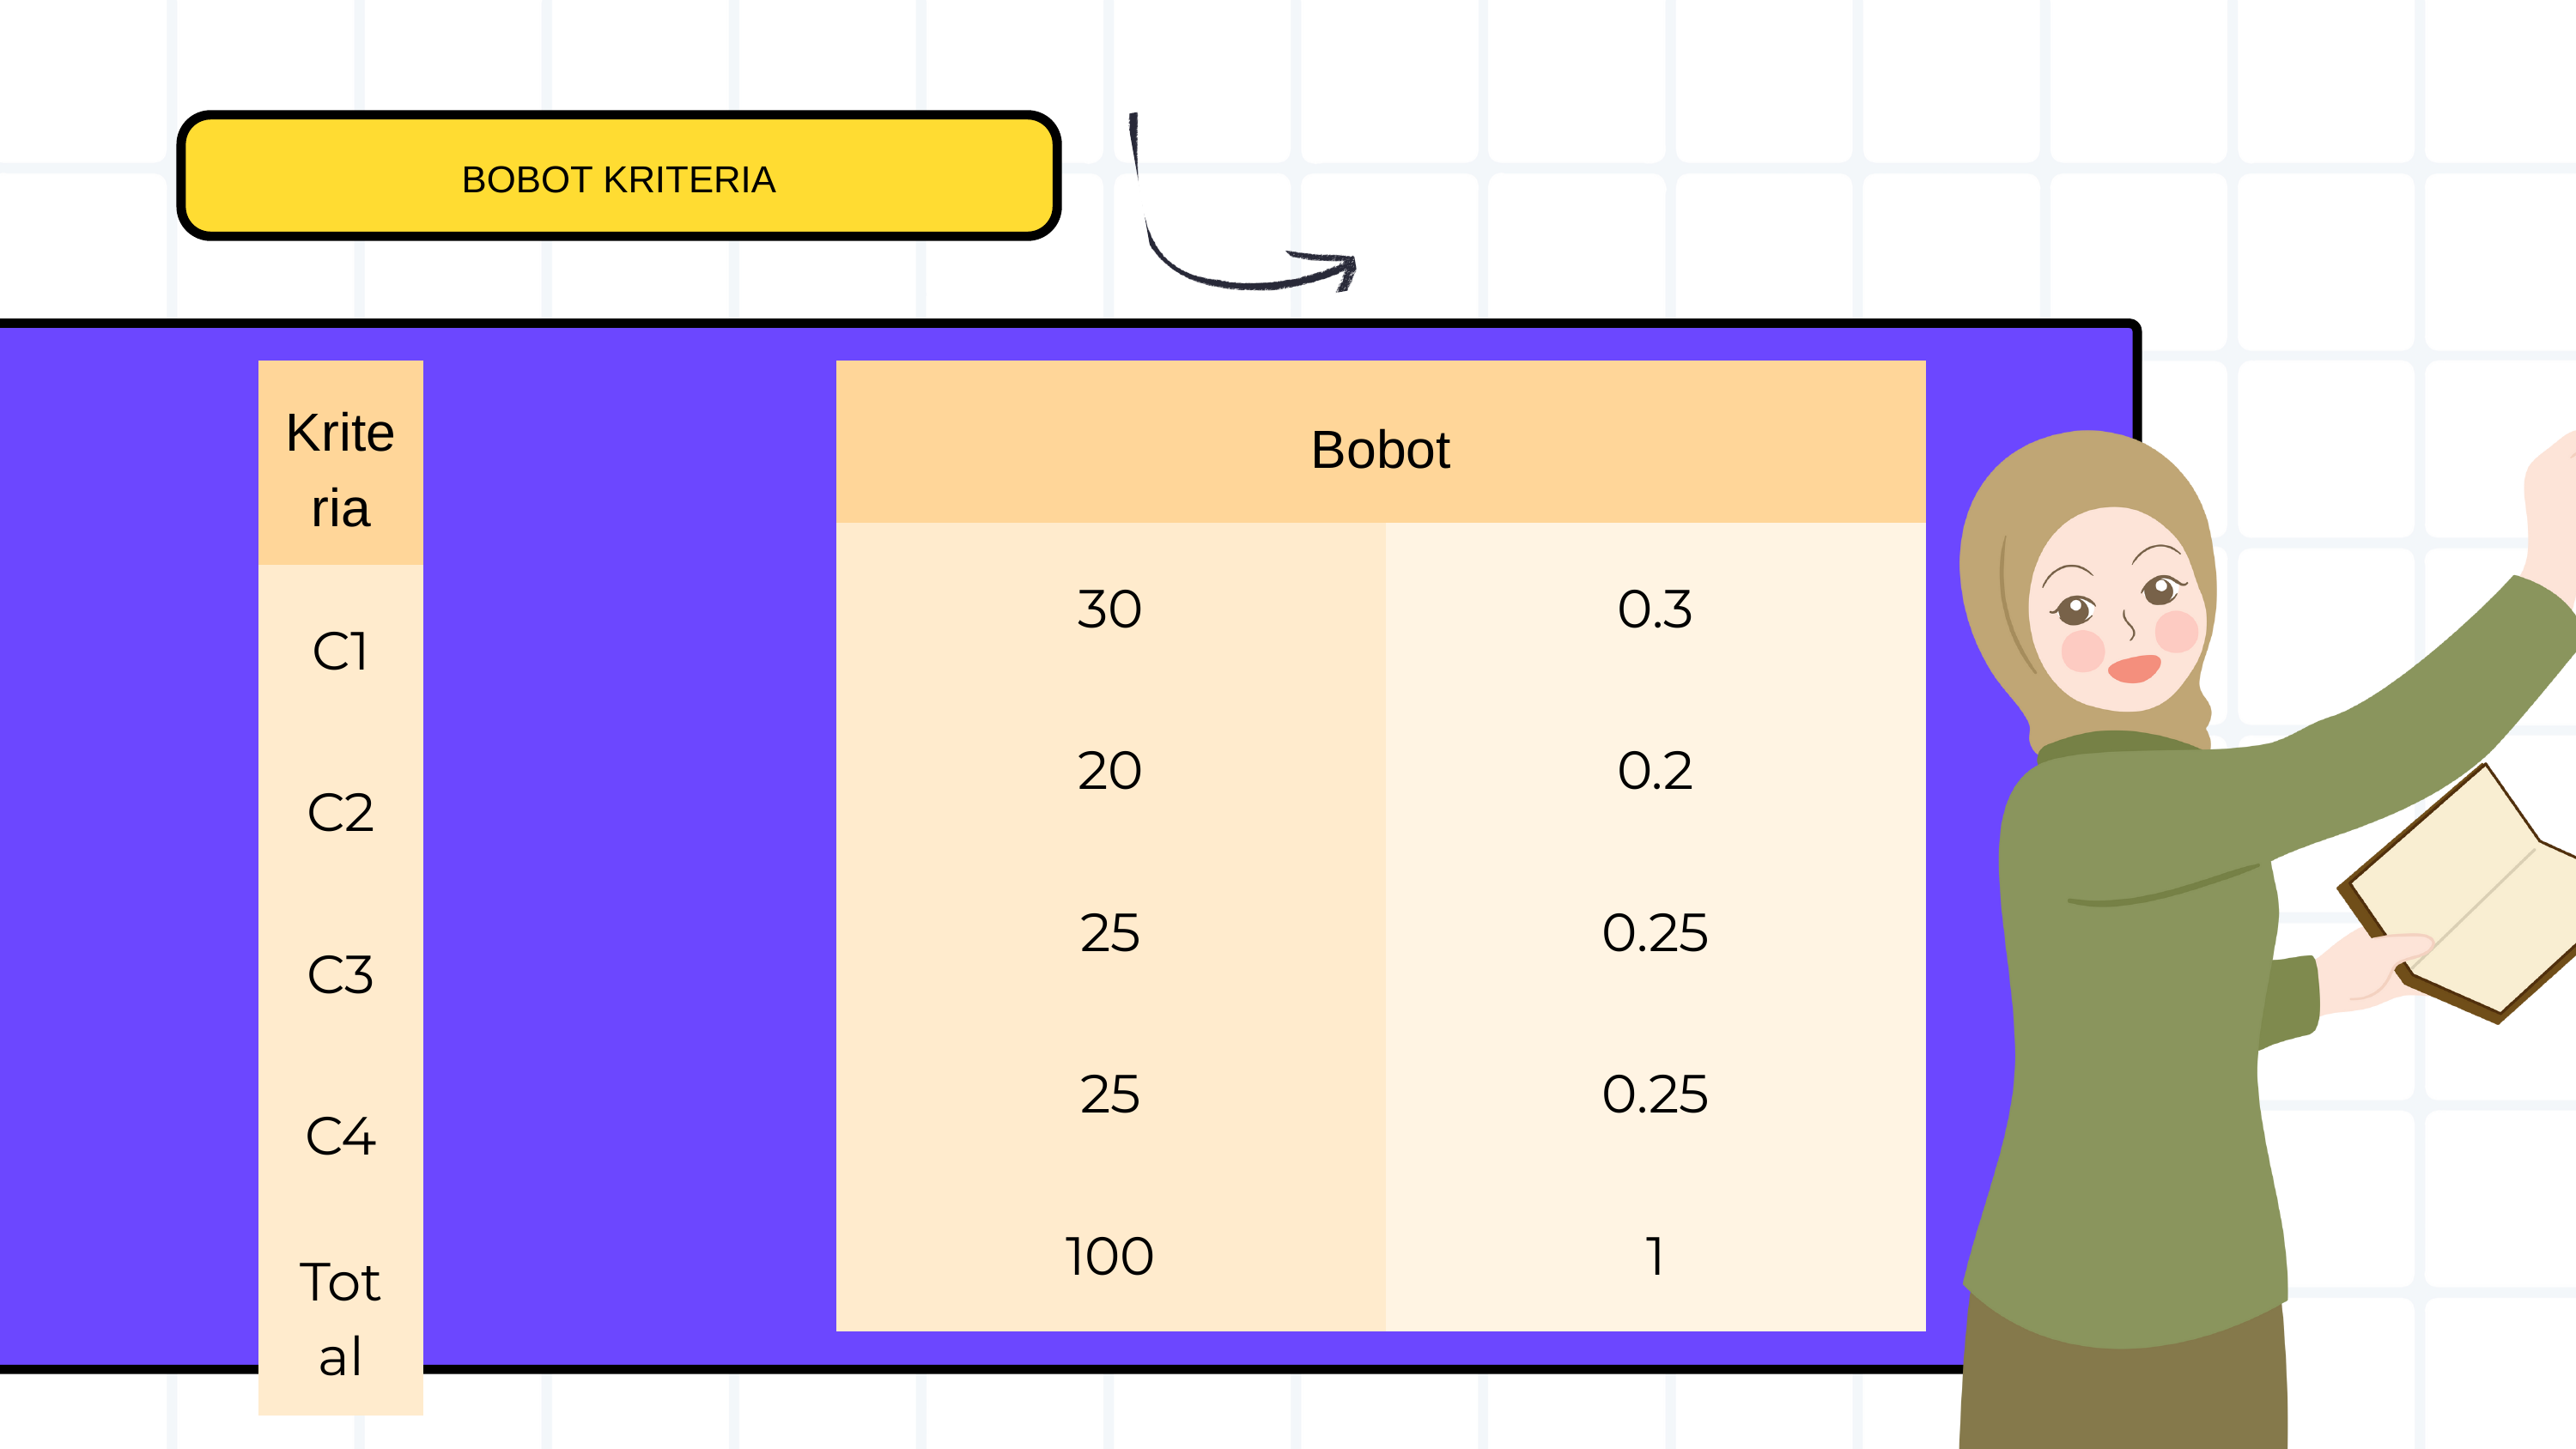

BOBOT KRITERIA

| Kriteria |
| --- |
| C1 |
| C2 |
| C3 |
| C4 |
| Total |
| Bobot | Bobot |
| --- | --- |
| 30 | 0.3 |
| 20 | 0.2 |
| 25 | 0.25 |
| 25 | 0.25 |
| 100 | 1 |